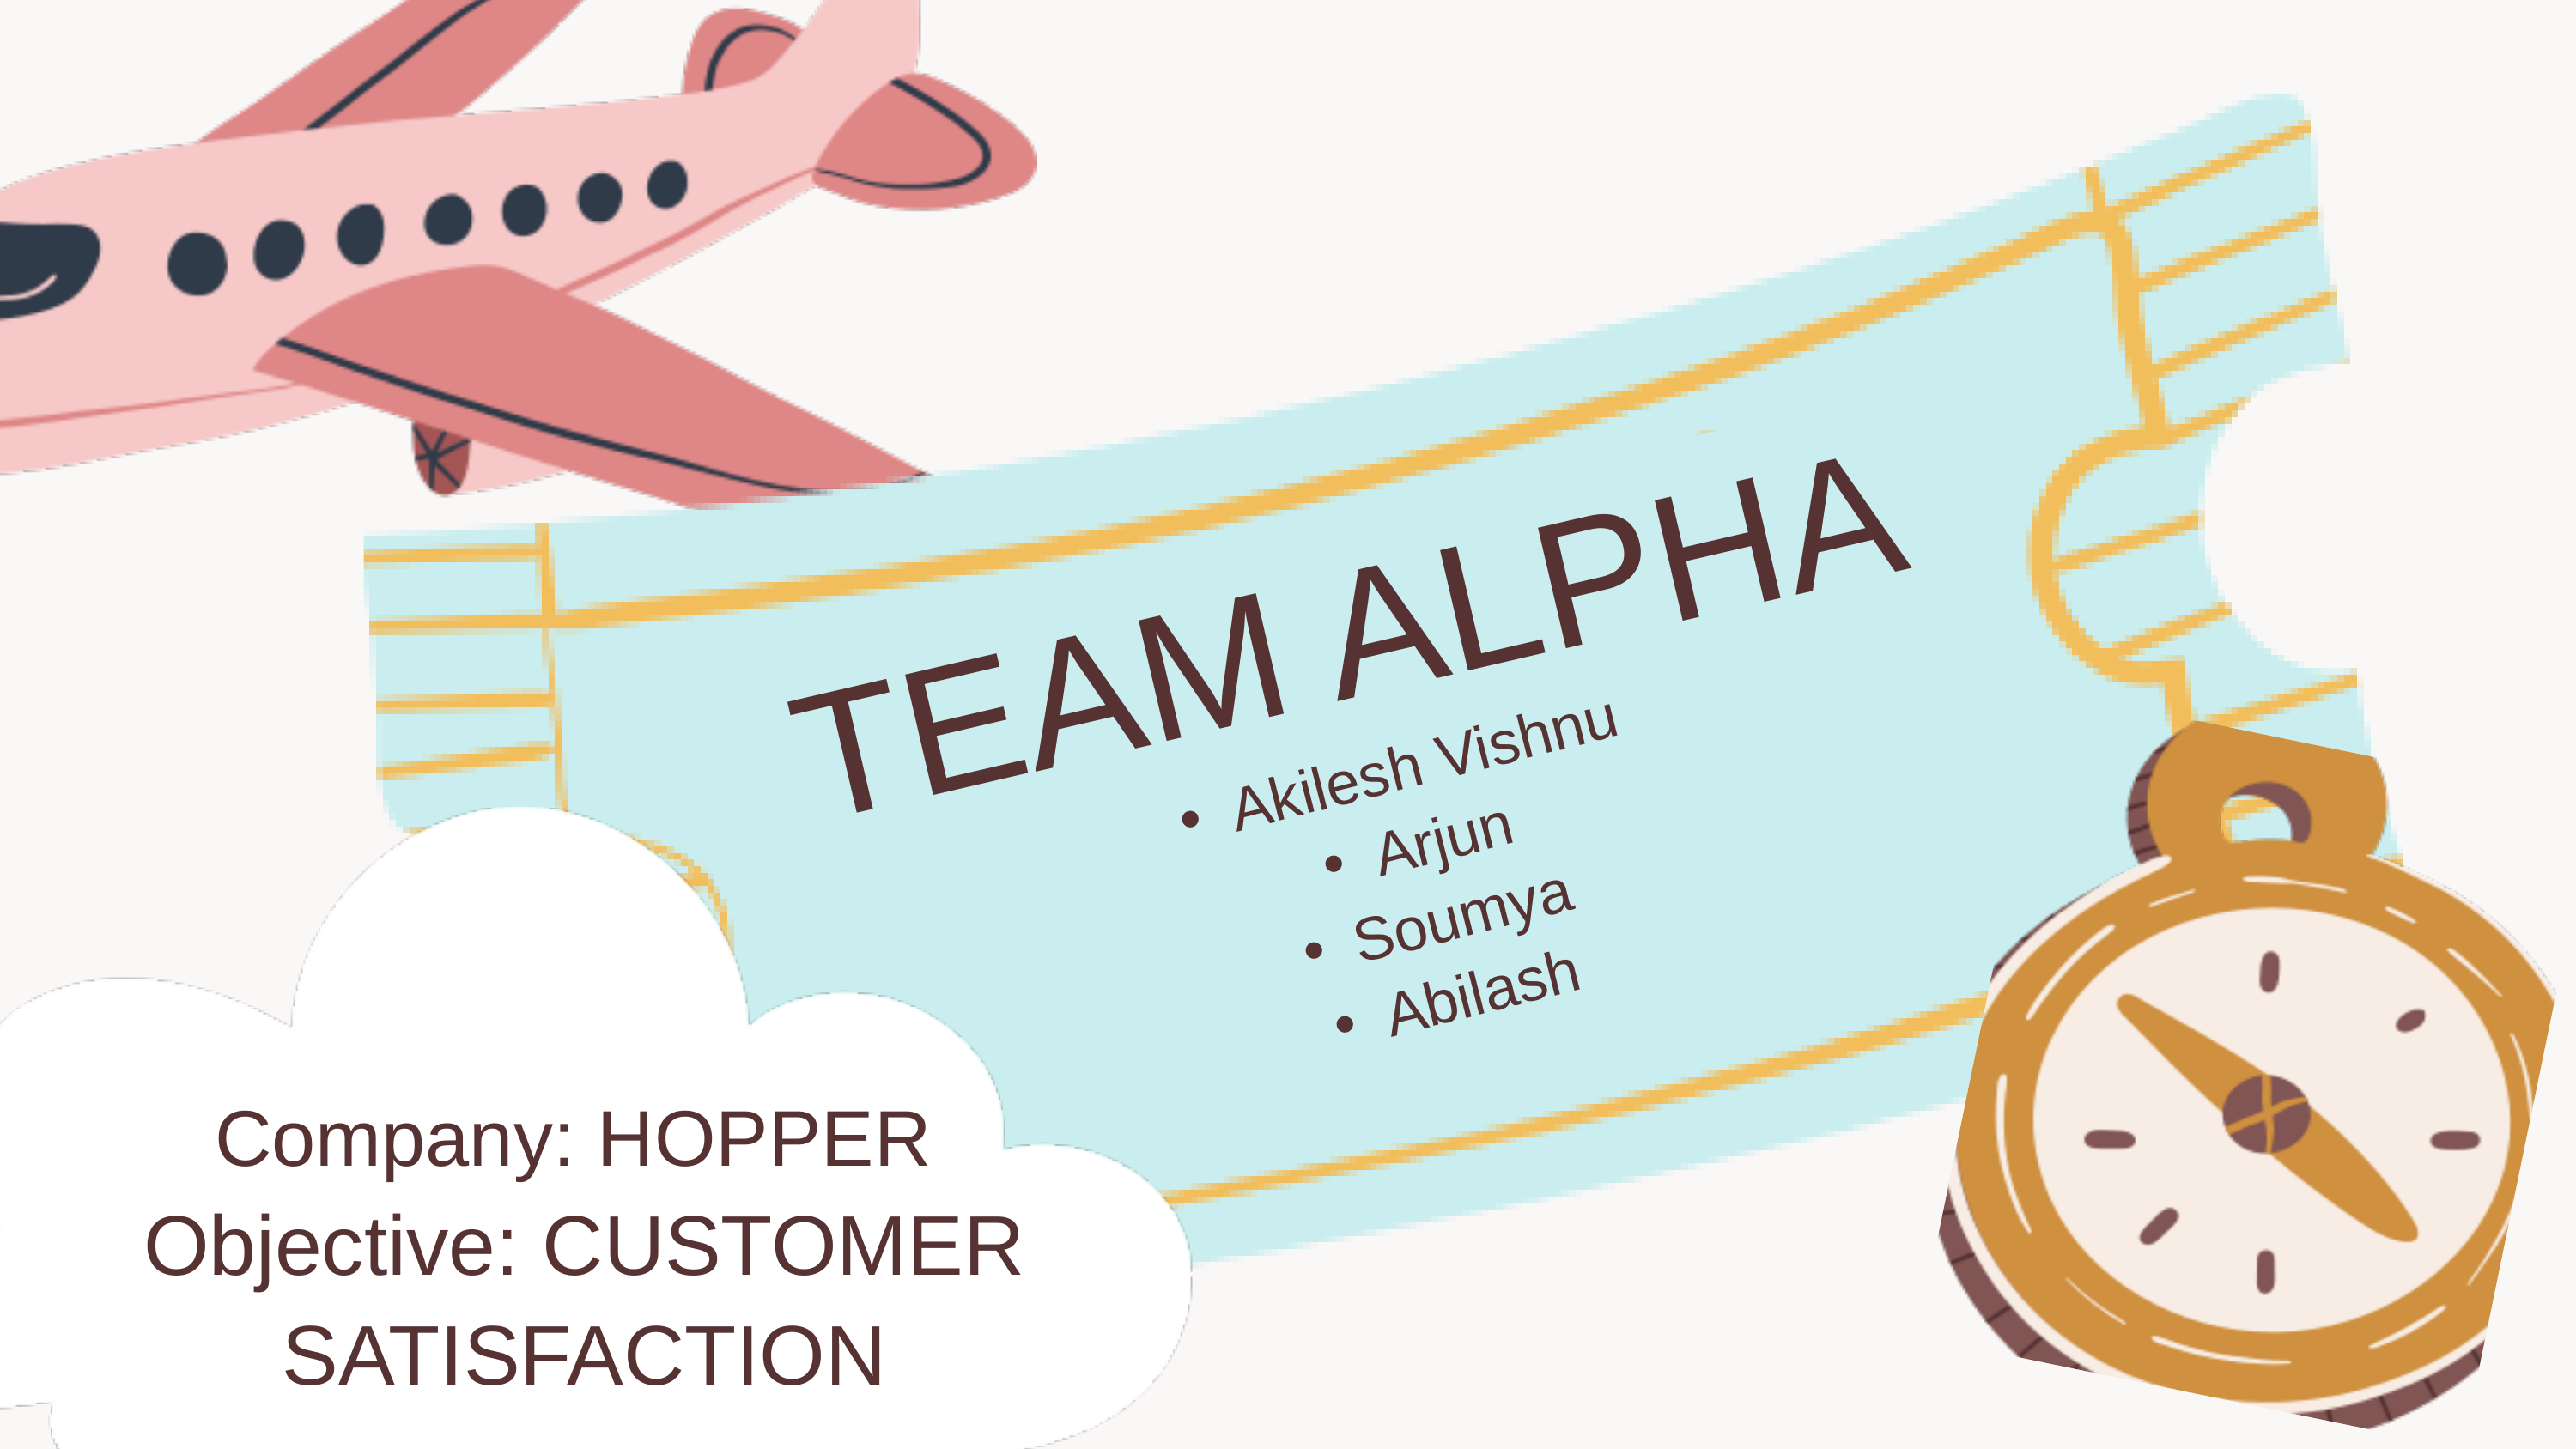

TEAM ALPHA
Akilesh Vishnu
Arjun
Soumya
Abilash

Company: HOPPER
Objective: CUSTOMER SATISFACTION